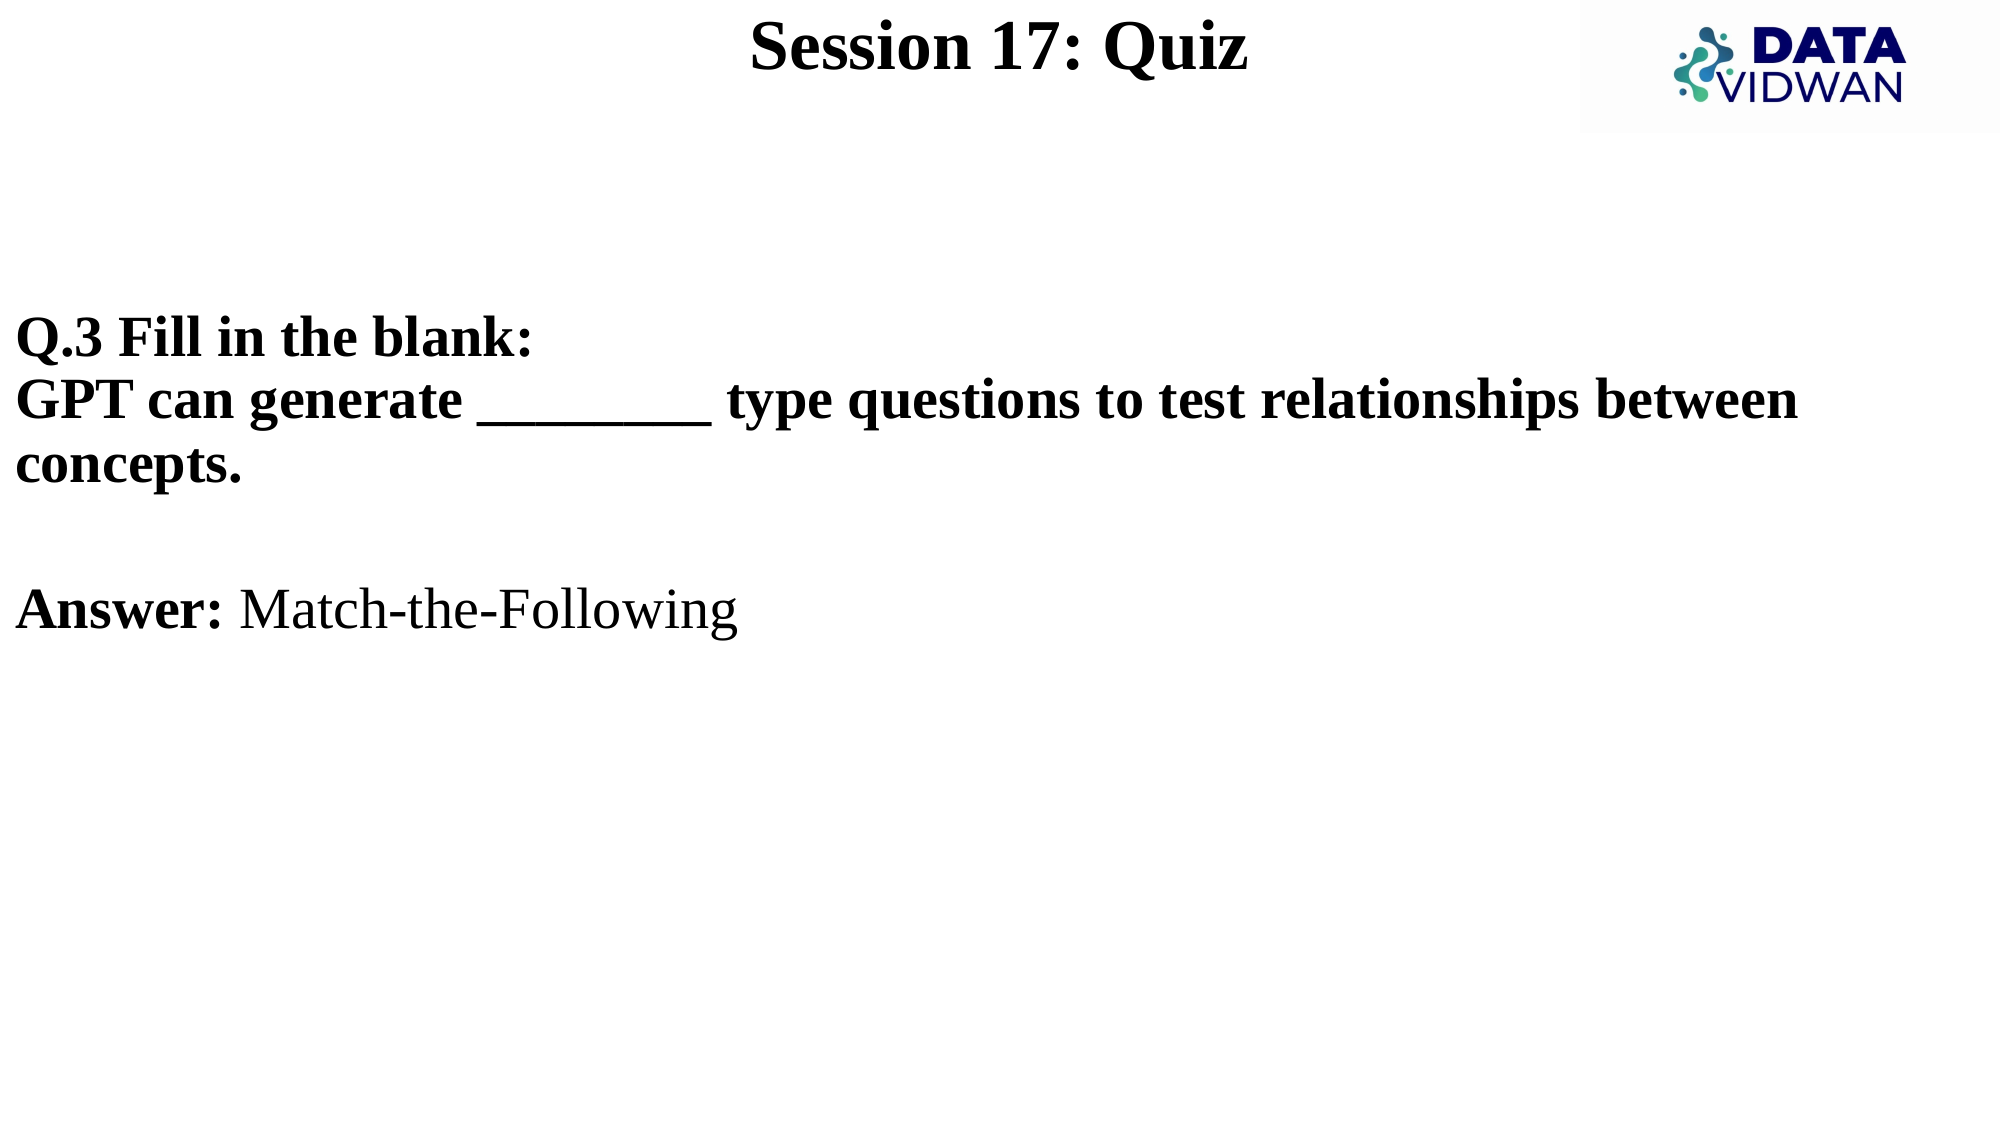

# Session 17: Quiz

Q.3 Fill in the blank:
GPT can generate ________ type questions to test relationships between concepts.
Answer: Match-the-Following